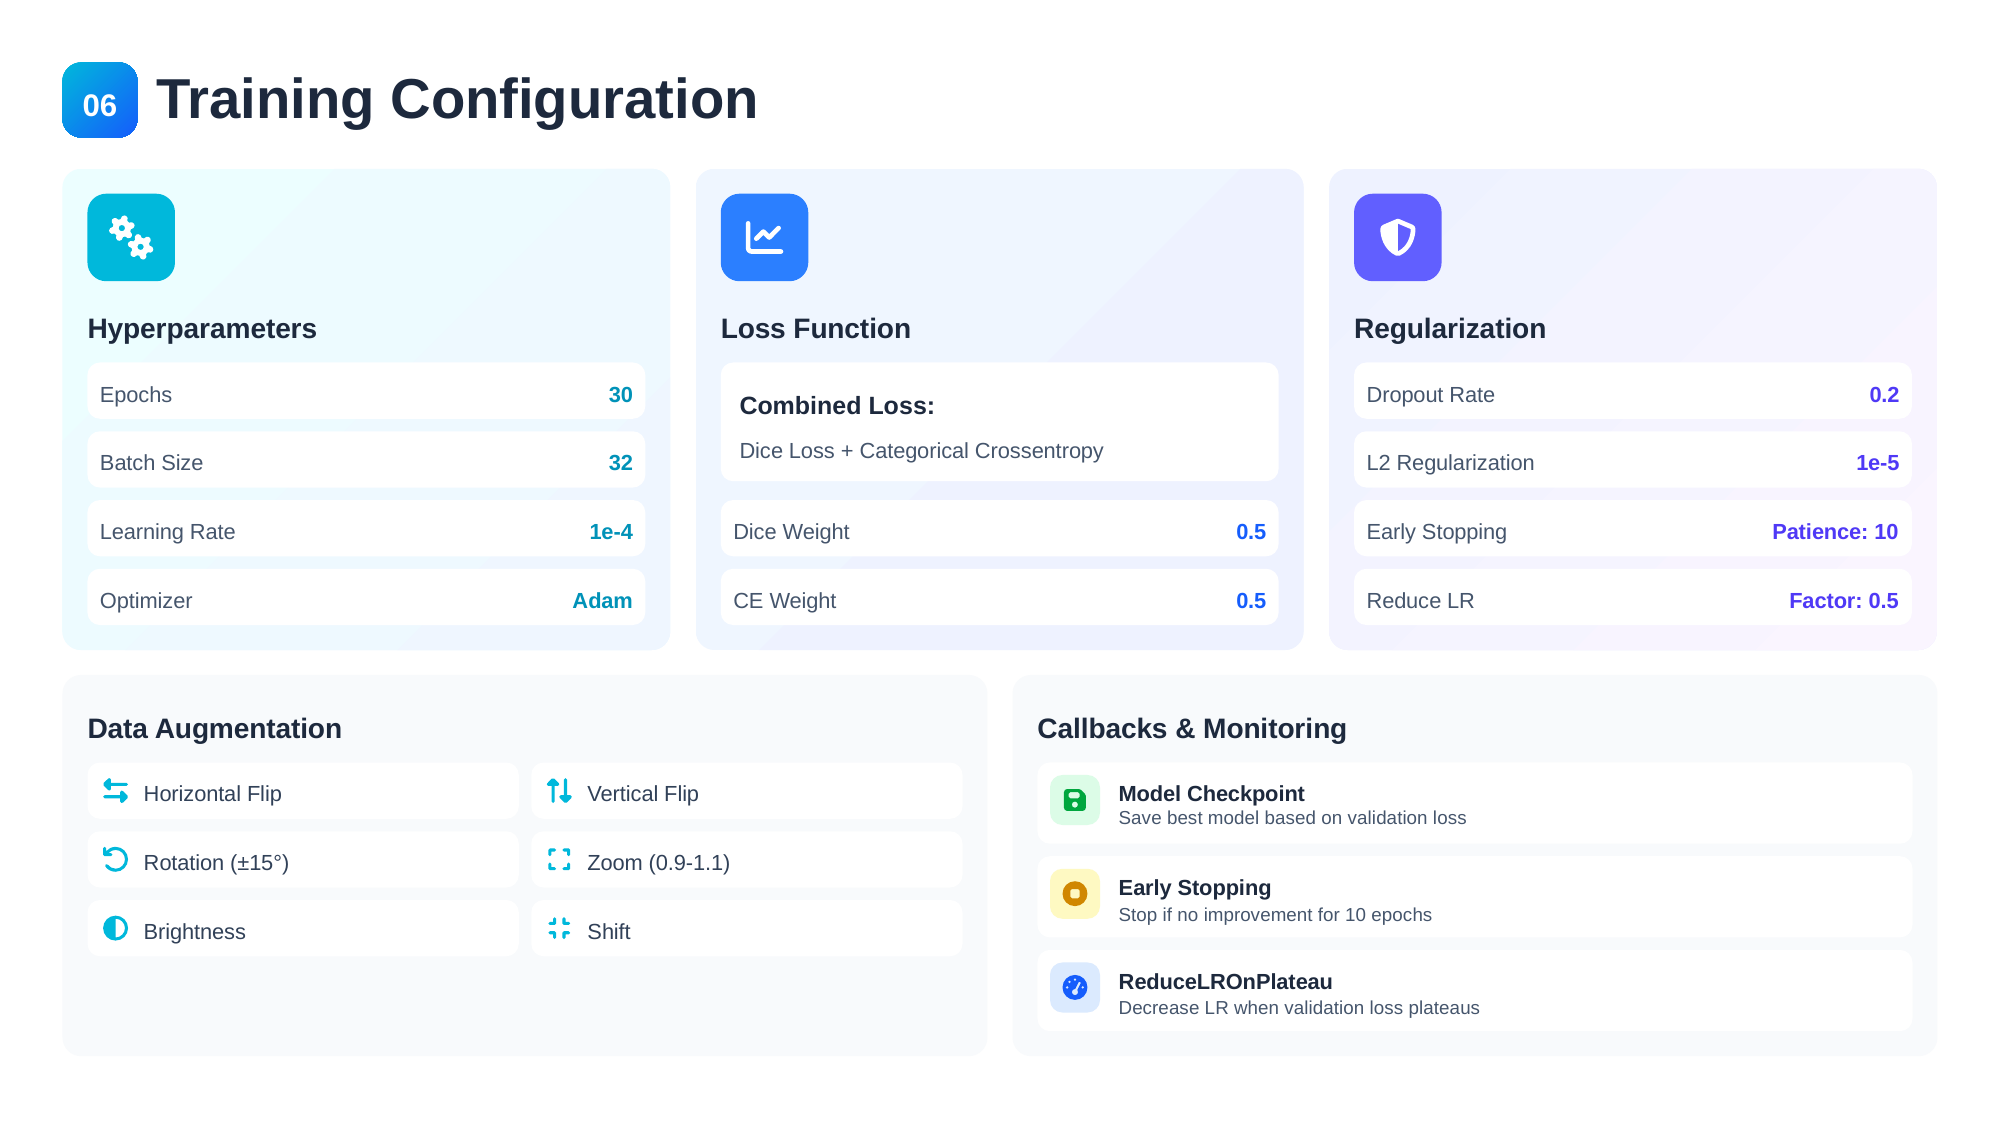

06

Training Configuration

Hyperparameters
Loss Function
Regularization

Epochs
30
Dropout Rate
0.2
Combined Loss:

Dice Loss + Categorical Crossentropy

Batch Size
32
L2 Regularization
1e-5

Learning Rate
1e-4
Dice Weight
0.5
Early Stopping
Patience: 10

Optimizer
Adam
CE Weight
0.5
Reduce LR
Factor: 0.5

Data Augmentation
Callbacks & Monitoring

Horizontal Flip
Vertical Flip

Model Checkpoint

Save best model based on validation loss

Rotation (±15°)
Zoom (0.9-1.1)

Early Stopping

Stop if no improvement for 10 epochs

Brightness
Shift

ReduceLROnPlateau

Decrease LR when validation loss plateaus